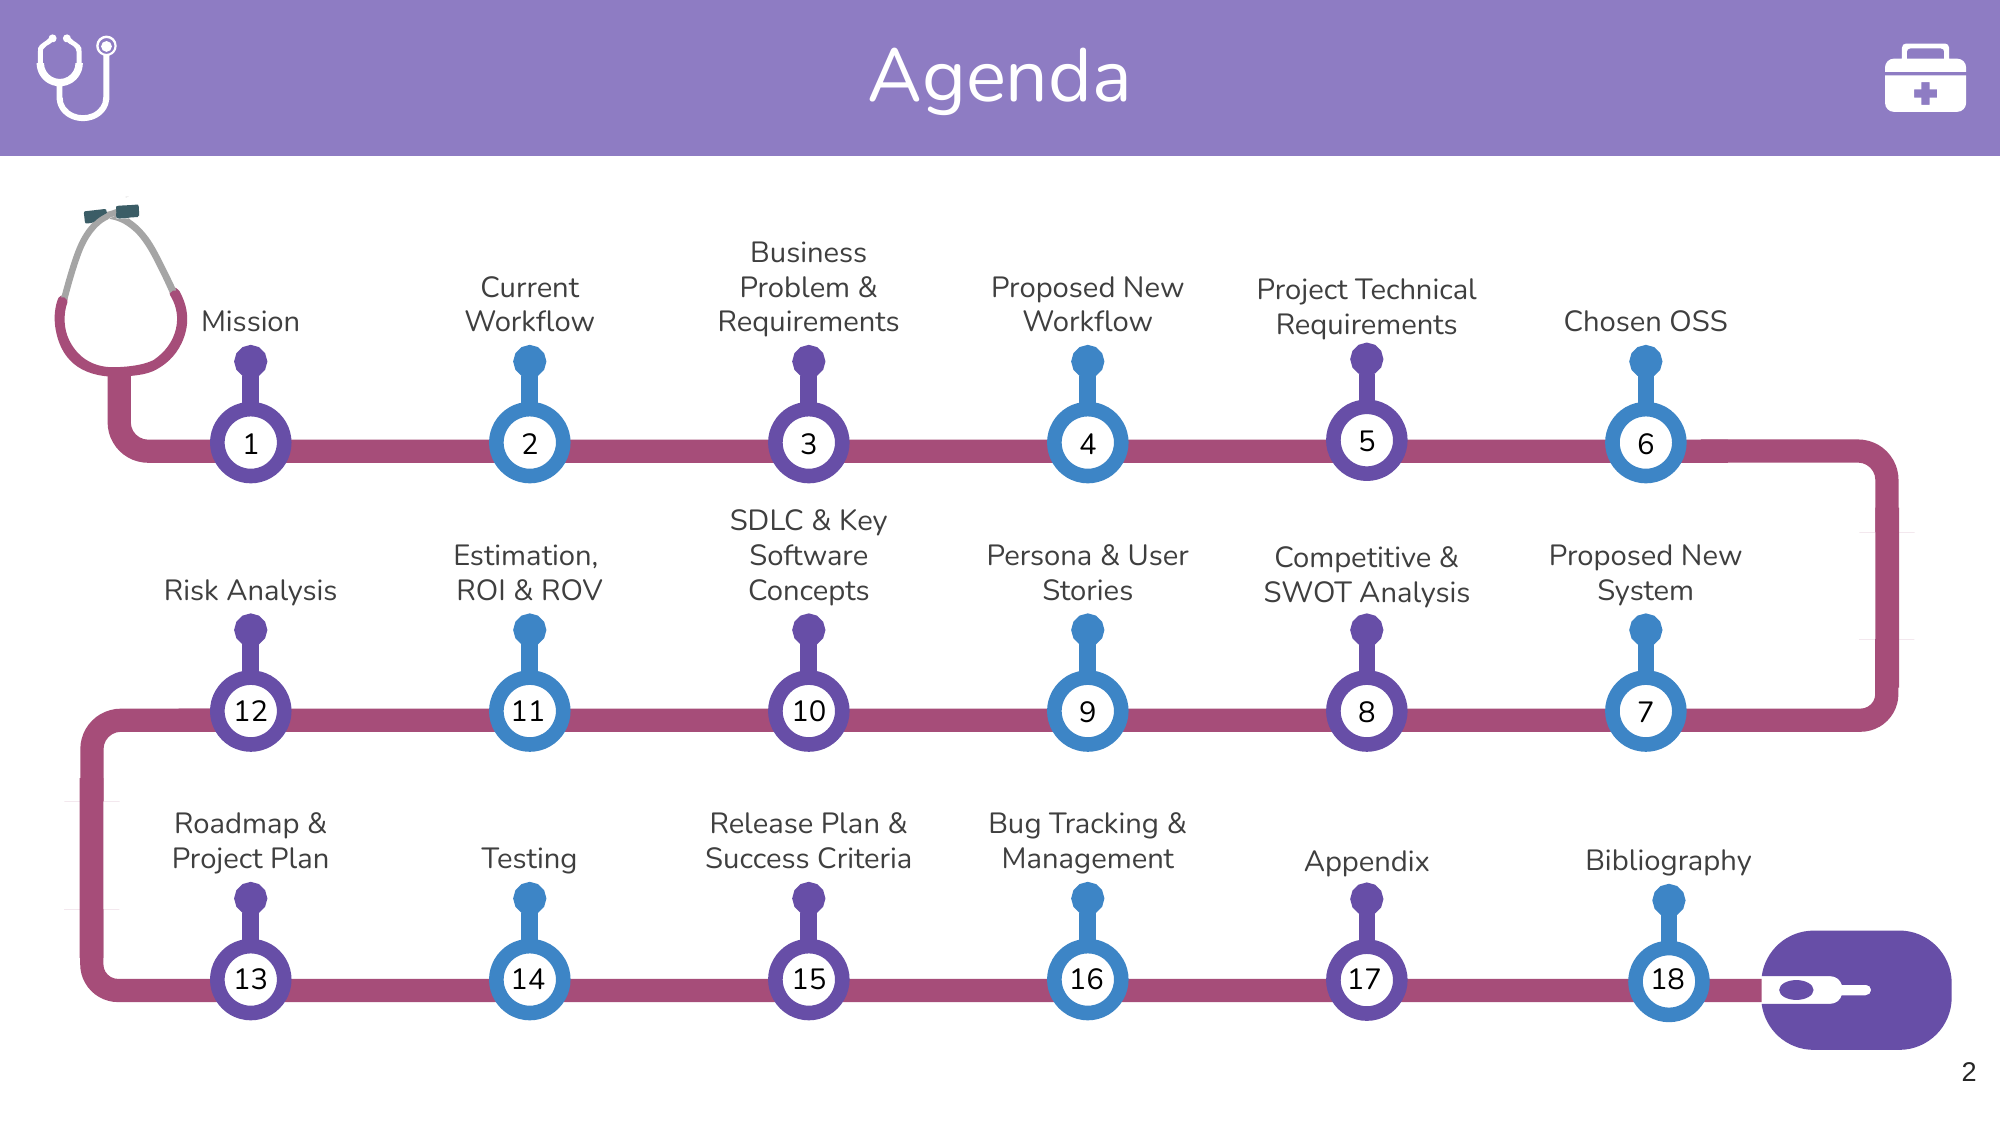

Agenda

Mission
Current Workflow
Business Problem & Requirements
Proposed New Workflow
Chosen OSS
Project Technical Requirements
5
1
2
3
4
6

Risk Analysis
Estimation,
ROI & ROV
SDLC & Key Software Concepts
Persona & User Stories
Proposed New System

Competitive & SWOT Analysis

9
8
7
12
11
10

Roadmap & Project Plan
Testing
Release Plan & Success Criteria
Bug Tracking & Management

Bibliography
Appendix

13
14
15
16
17
18
2